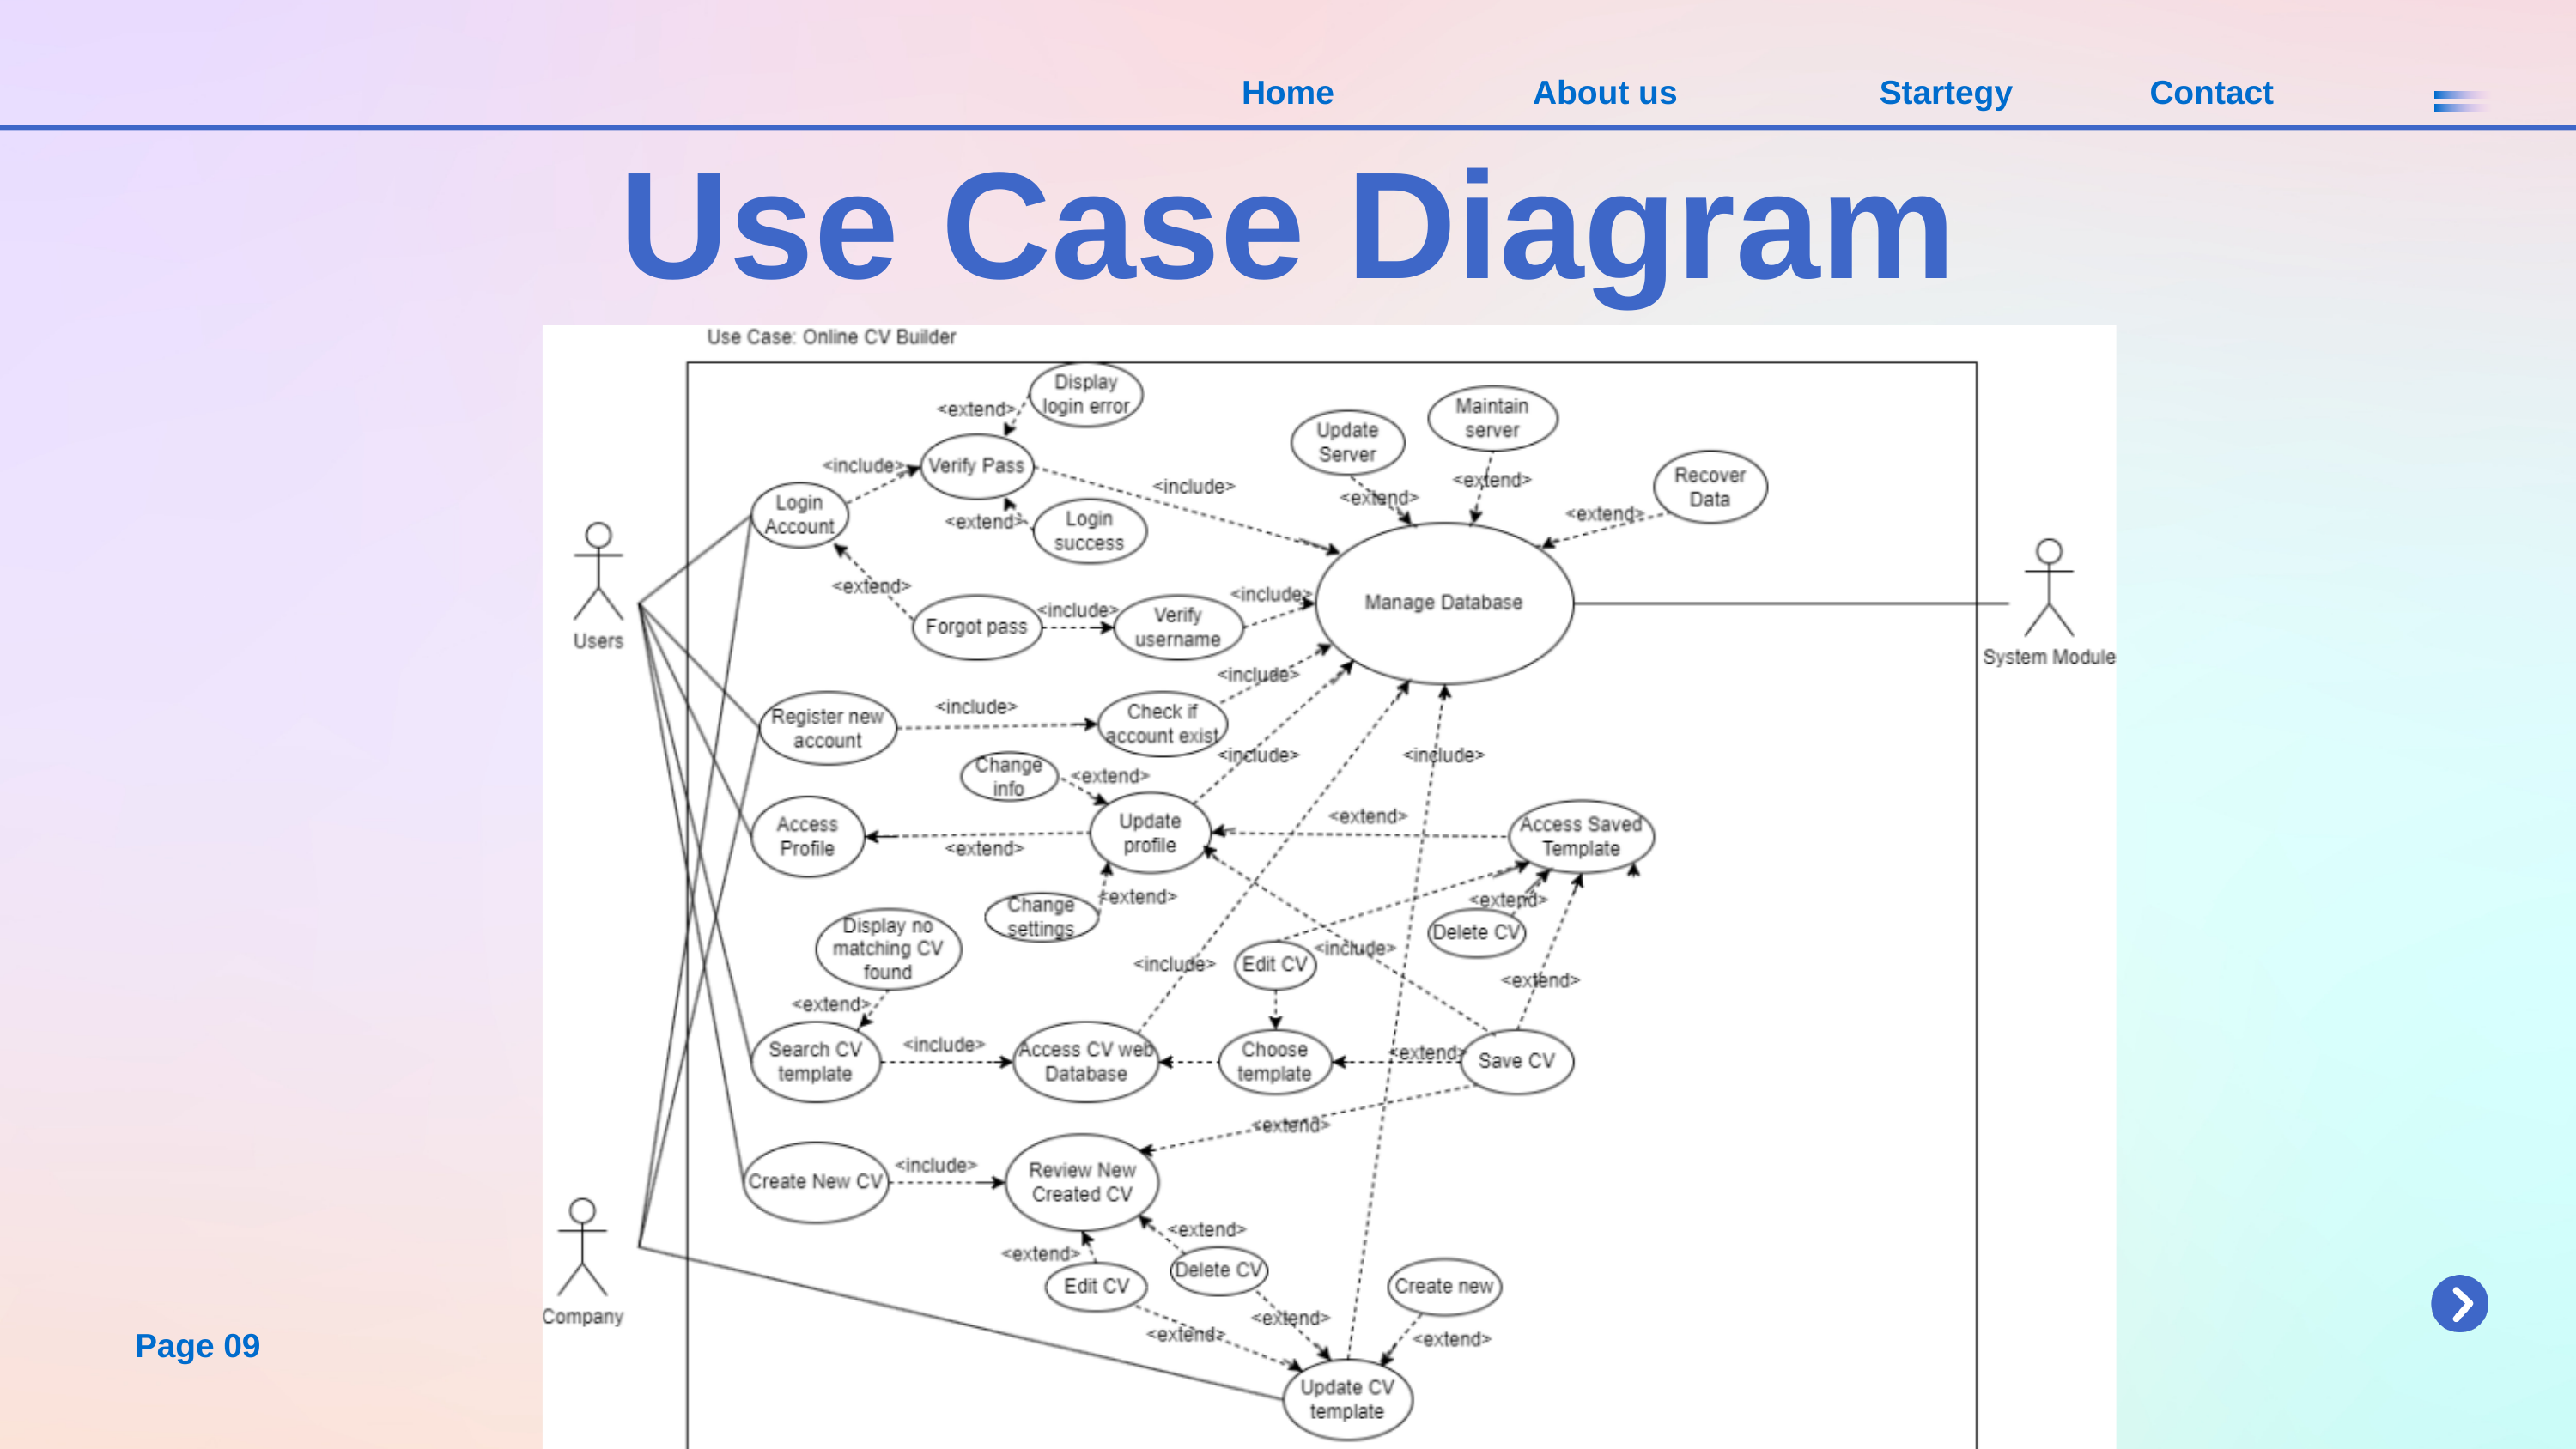

Home
About us
Startegy
Contact

Use Case Diagram

Page 09